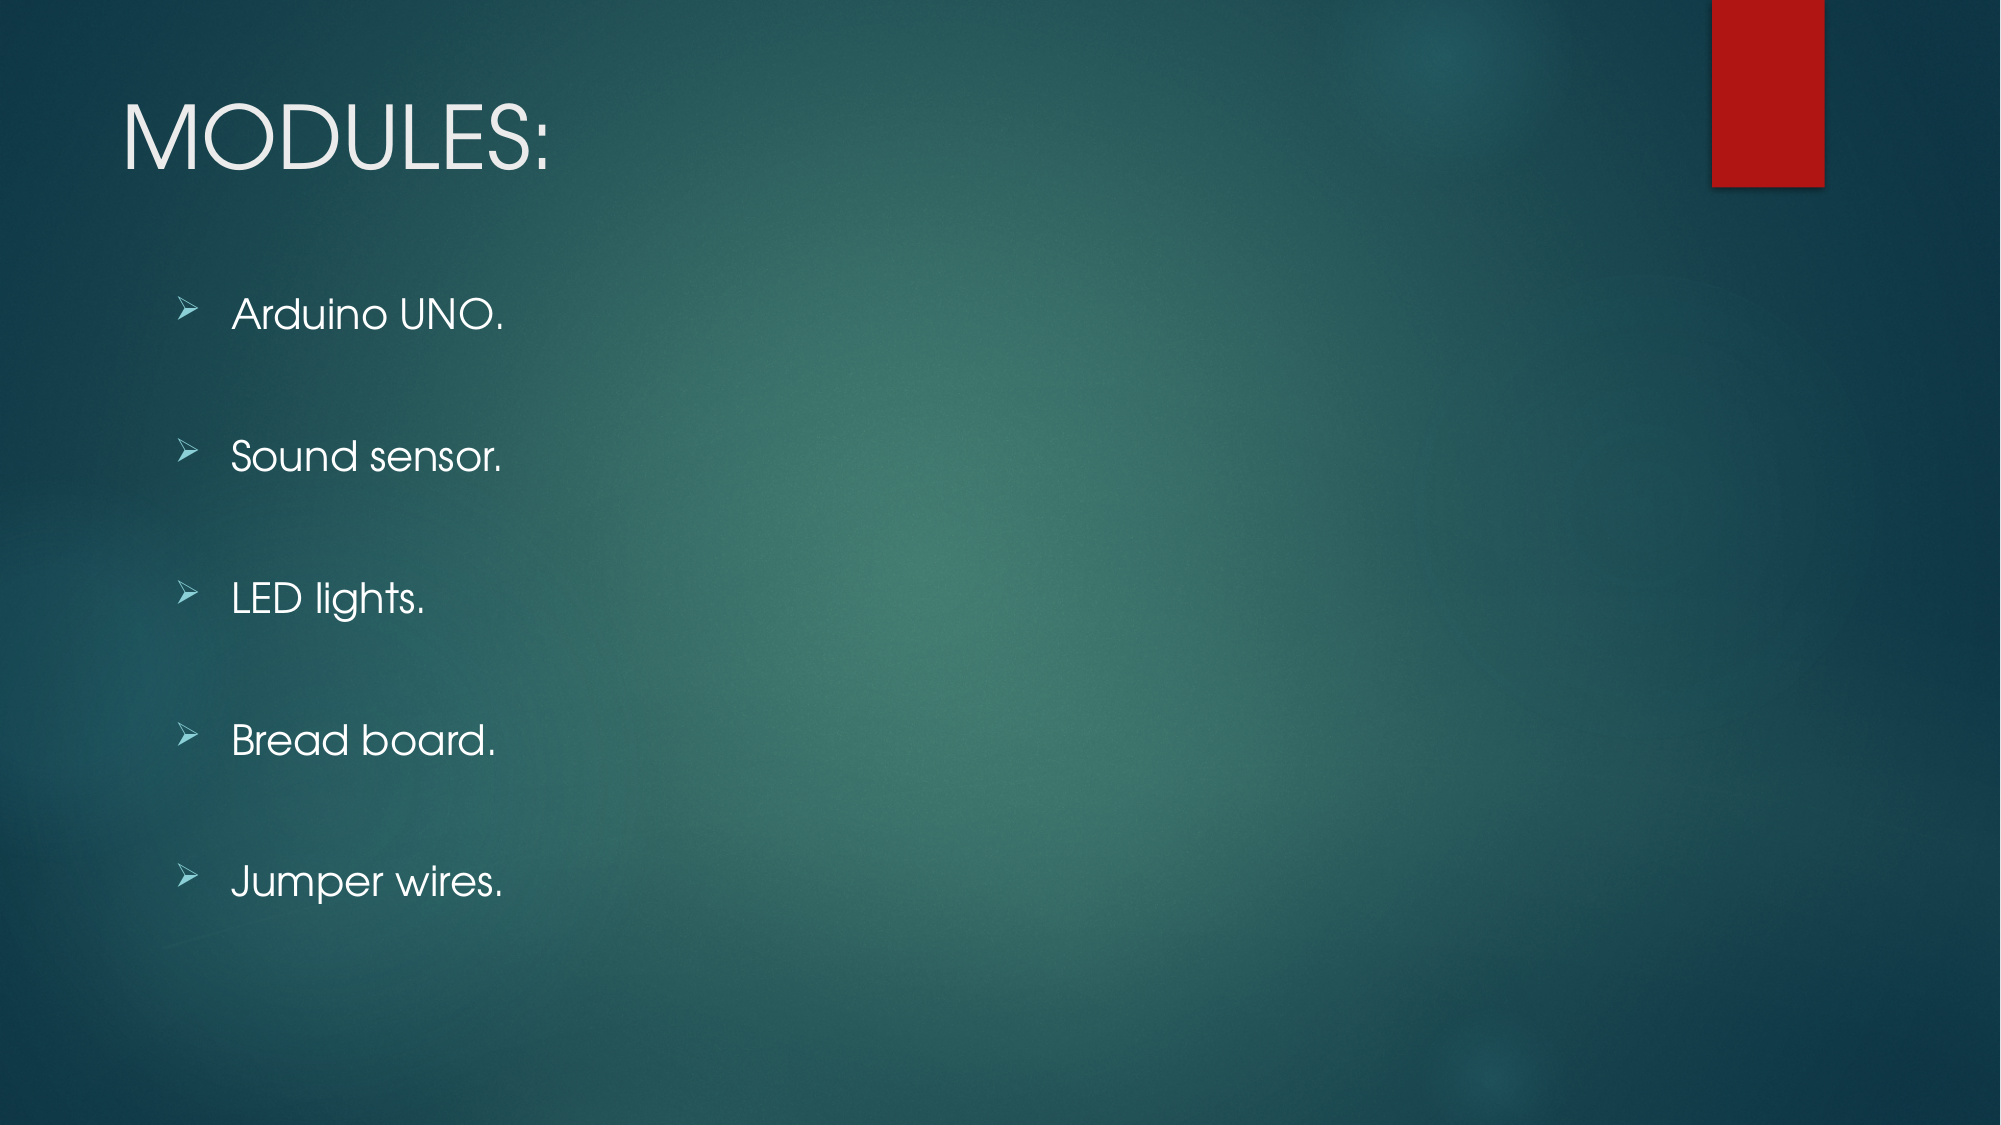

# MODULES:
Arduino UNO.

Sound sensor.

LED lights.

Bread board.

Jumper wires.